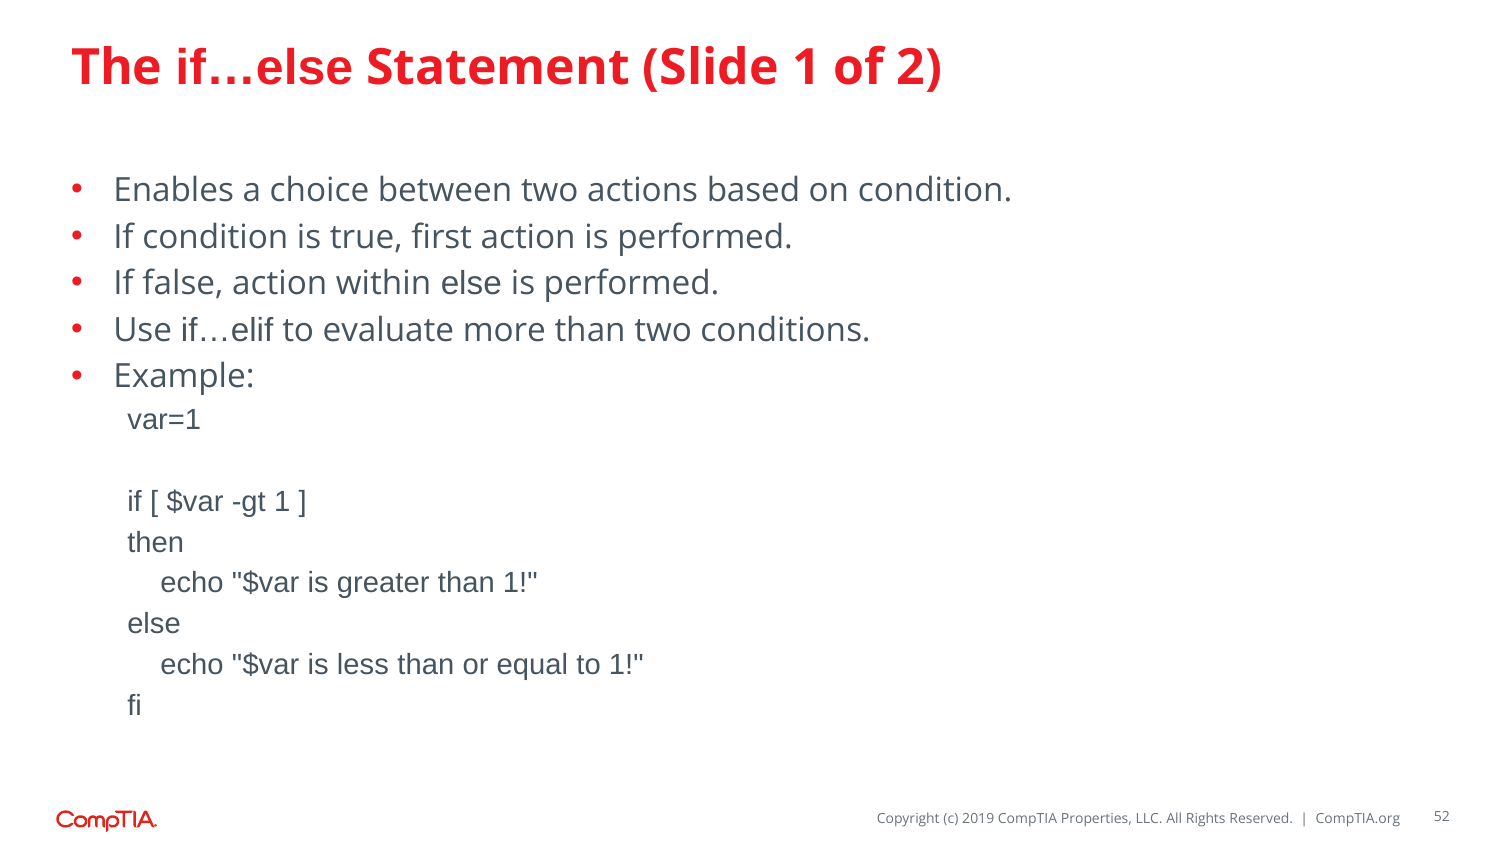

# The if…else Statement (Slide 1 of 2)
Enables a choice between two actions based on condition.
If condition is true, first action is performed.
If false, action within else is performed.
Use if…elif to evaluate more than two conditions.
Example:
var=1

if [ $var -gt 1 ]
then
    echo "$var is greater than 1!"
else
    echo "$var is less than or equal to 1!"
fi
52